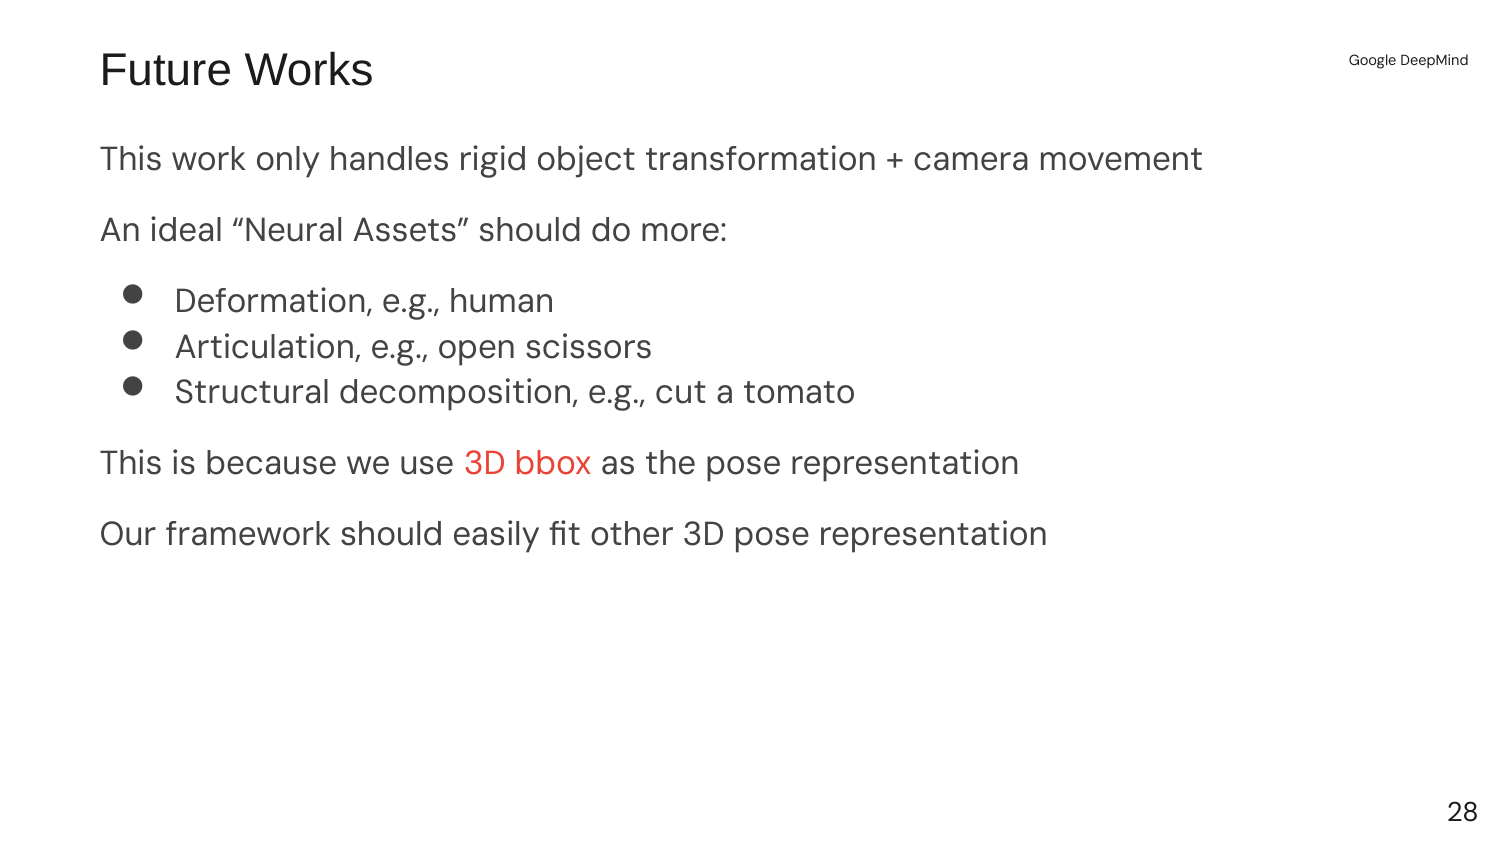

# Future Works

This work only handles rigid object transformation + camera movement
An ideal “Neural Assets” should do more:
Deformation, e.g., human
Articulation, e.g., open scissors
Structural decomposition, e.g., cut a tomato
This is because we use 3D bbox as the pose representation
Our framework should easily fit other 3D pose representation
28